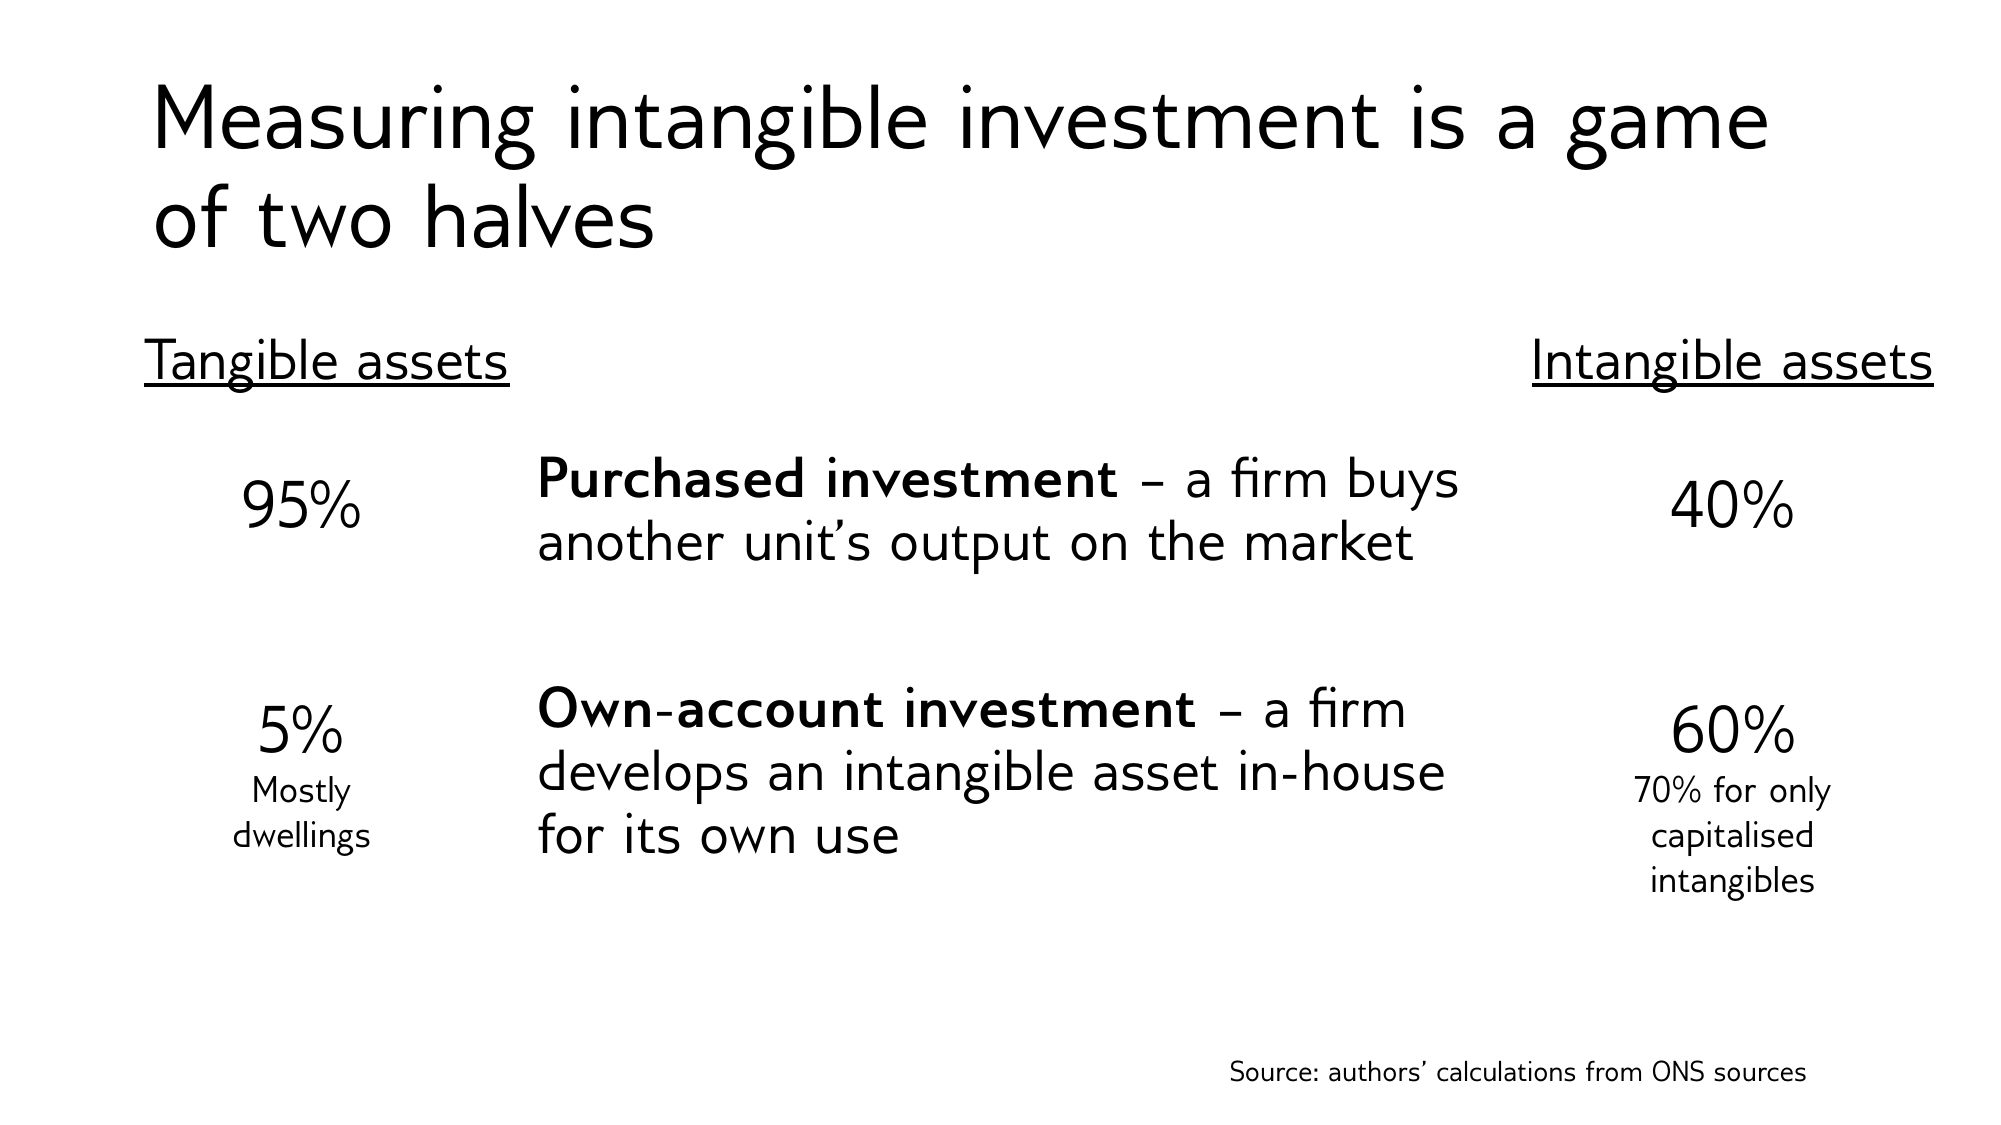

# Measuring intangible investment is a game of two halves
Tangible assets
Intangible assets
Purchased investment – a firm buys another unit’s output on the market

Own-account investment – a firm develops an intangible asset in-house for its own use
95%
40%
5%
Mostly dwellings
60%
70% for only capitalised intangibles
Source: authors’ calculations from ONS sources